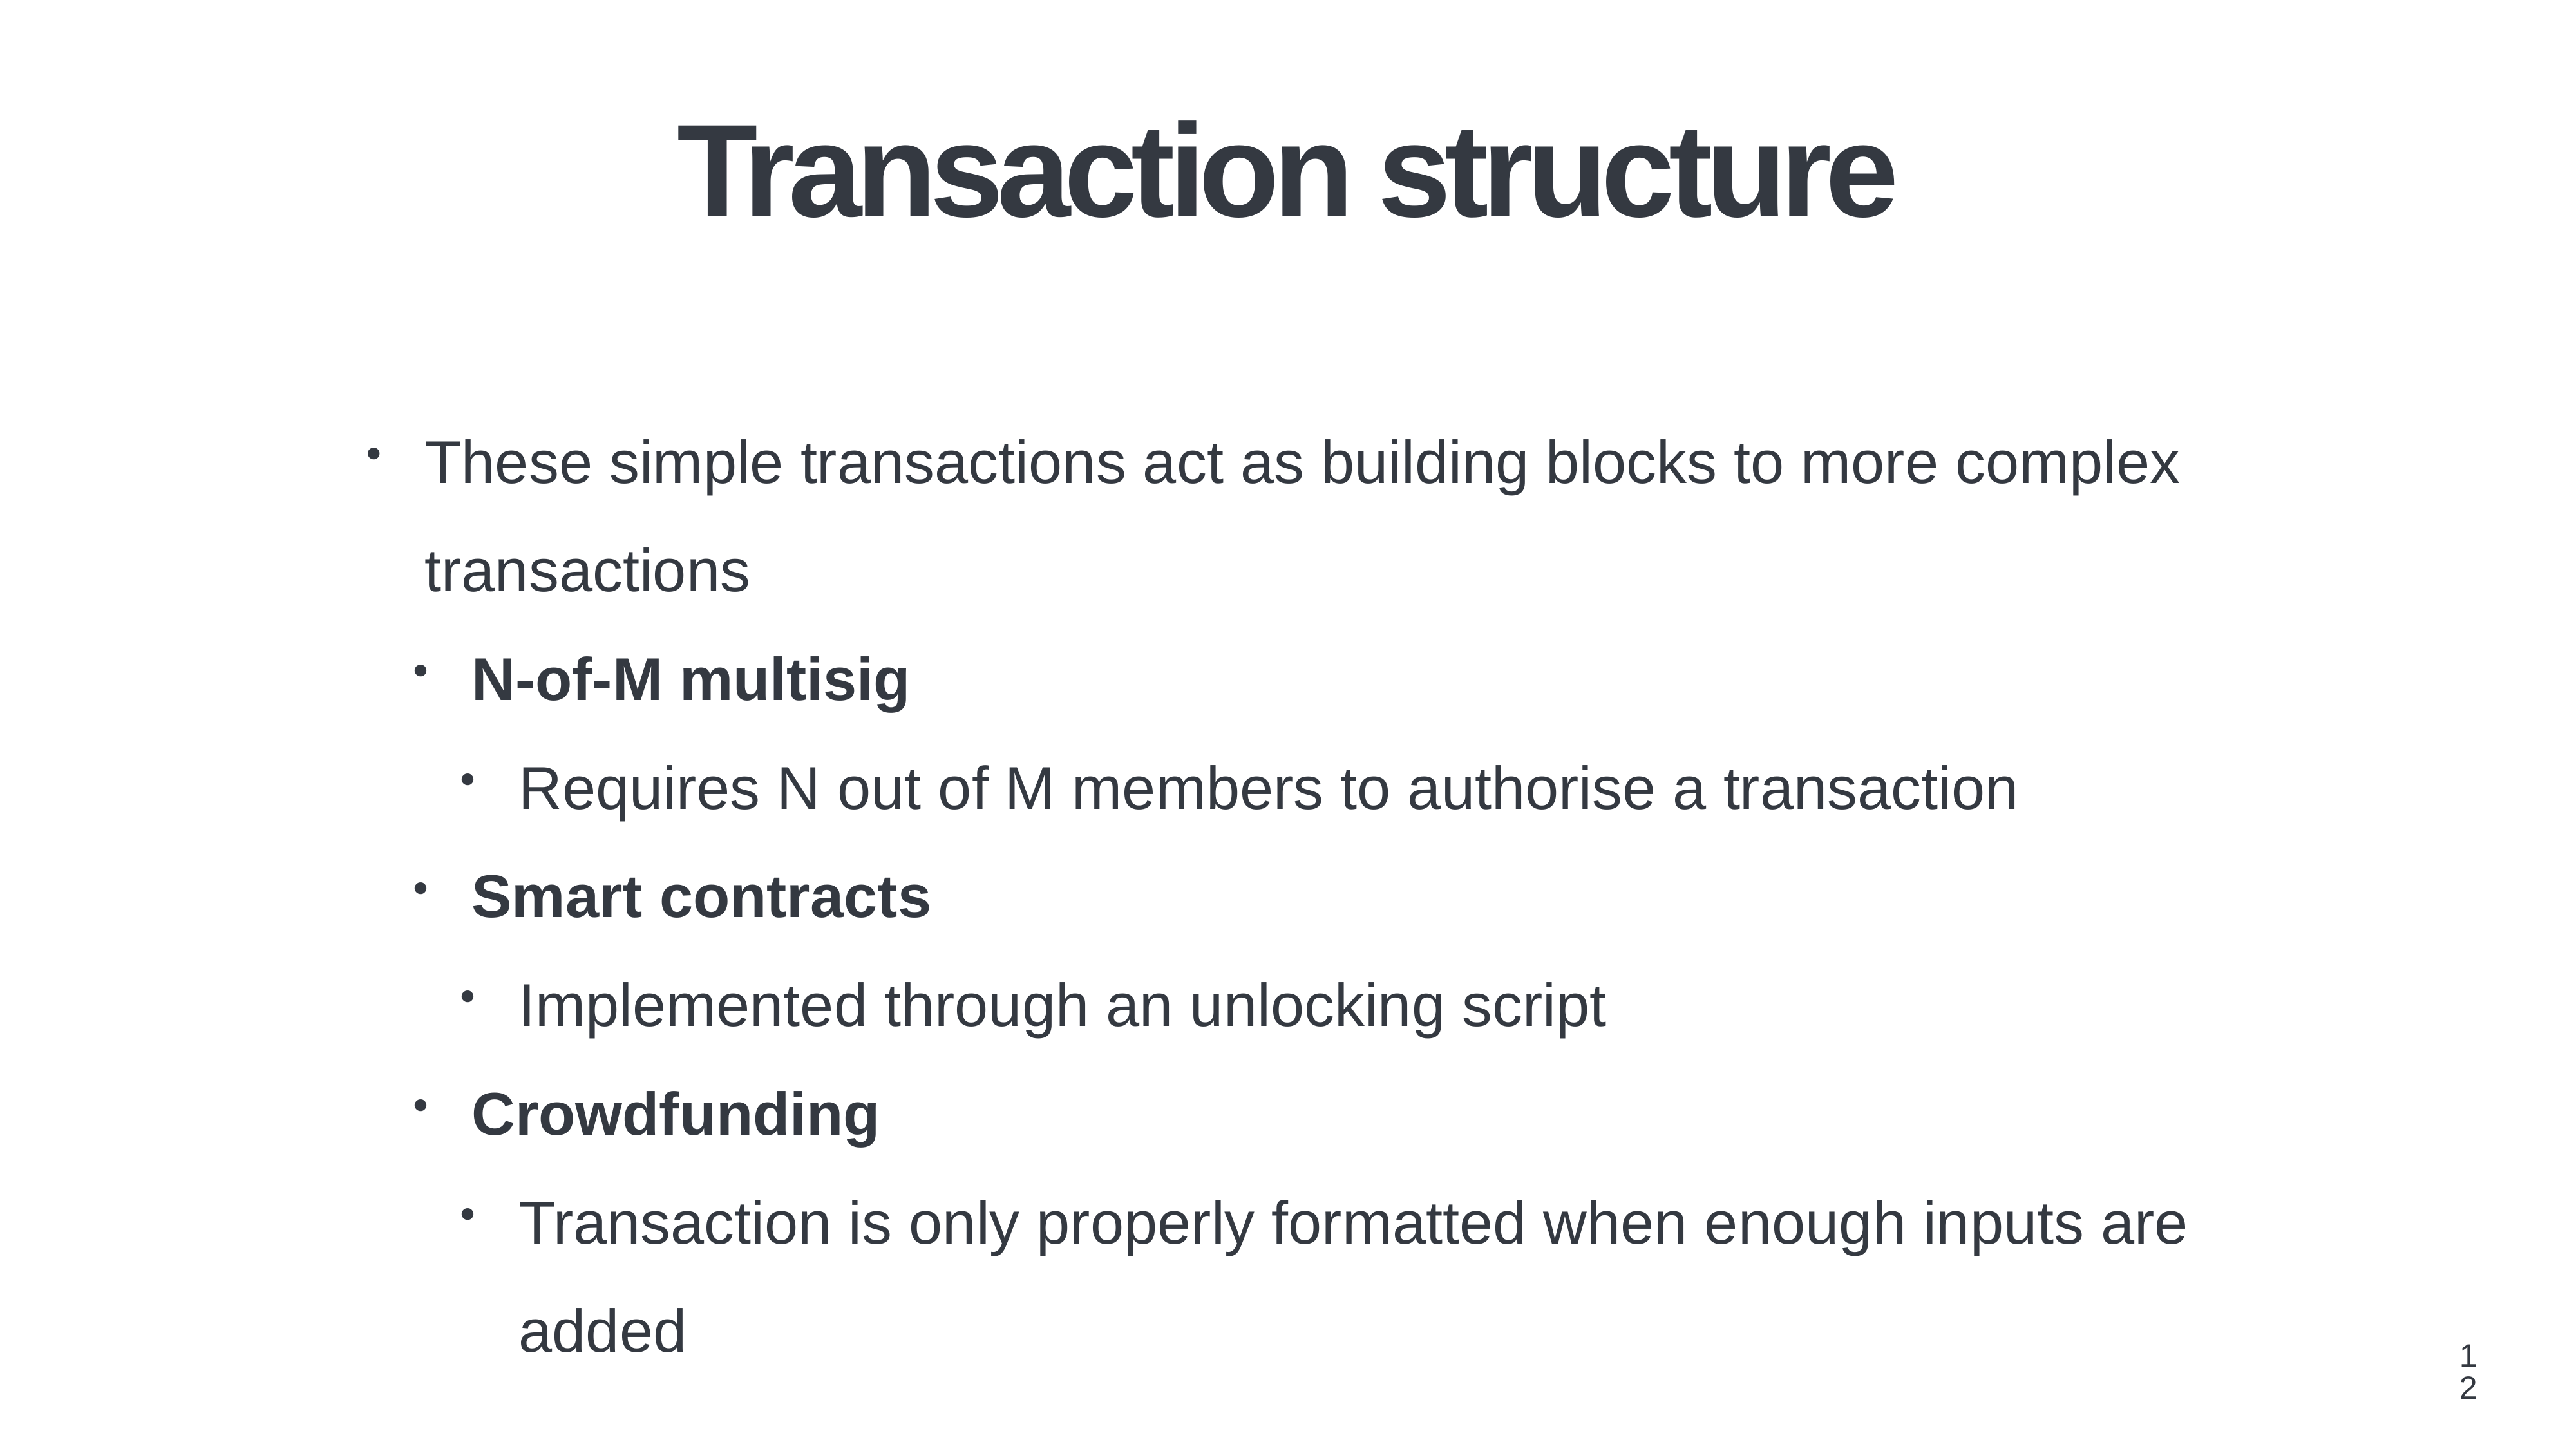

# Transaction structure
These simple transactions act as building blocks to more complex transactions
N-of-M multisig
Requires N out of M members to authorise a transaction
Smart contracts
Implemented through an unlocking script
Crowdfunding
Transaction is only properly formatted when enough inputs are added
12